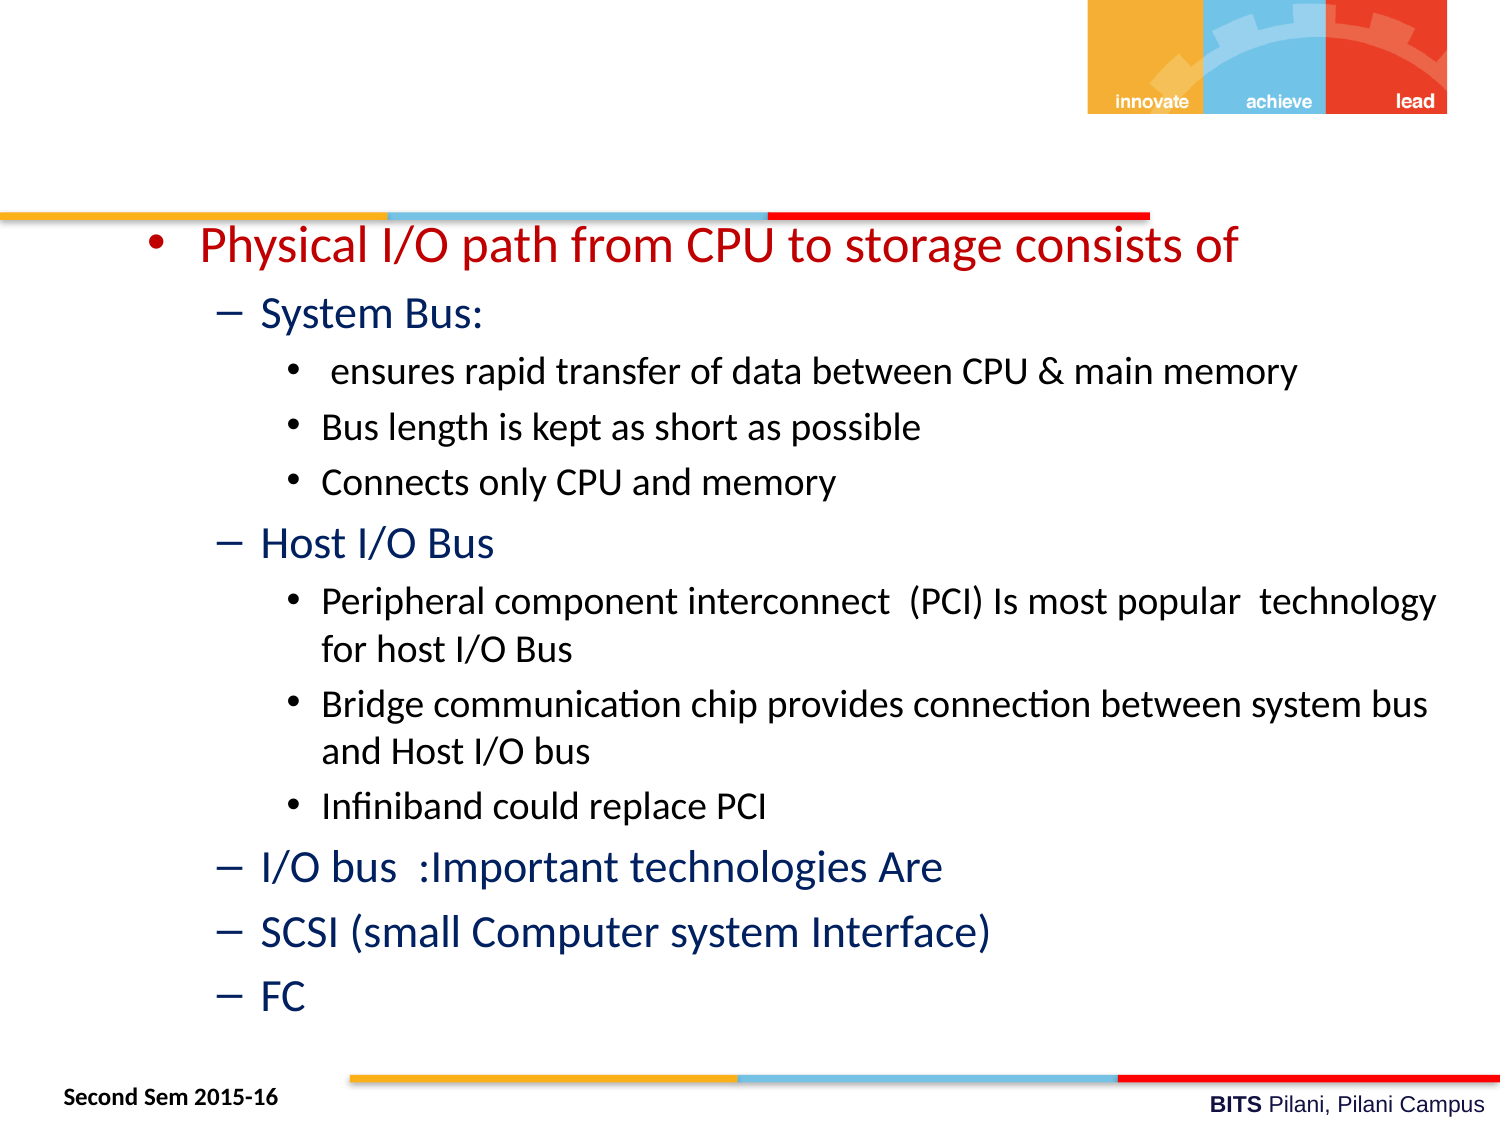

#
Physical I/O path from CPU to storage consists of
System Bus:
 ensures rapid transfer of data between CPU & main memory
Bus length is kept as short as possible
Connects only CPU and memory
Host I/O Bus
Peripheral component interconnect  (PCI) Is most popular  technology for host I/O Bus
Bridge communication chip provides connection between system bus and Host I/O bus
Infiniband could replace PCI
I/O bus  :Important technologies Are
SCSI (small Computer system Interface)
FC